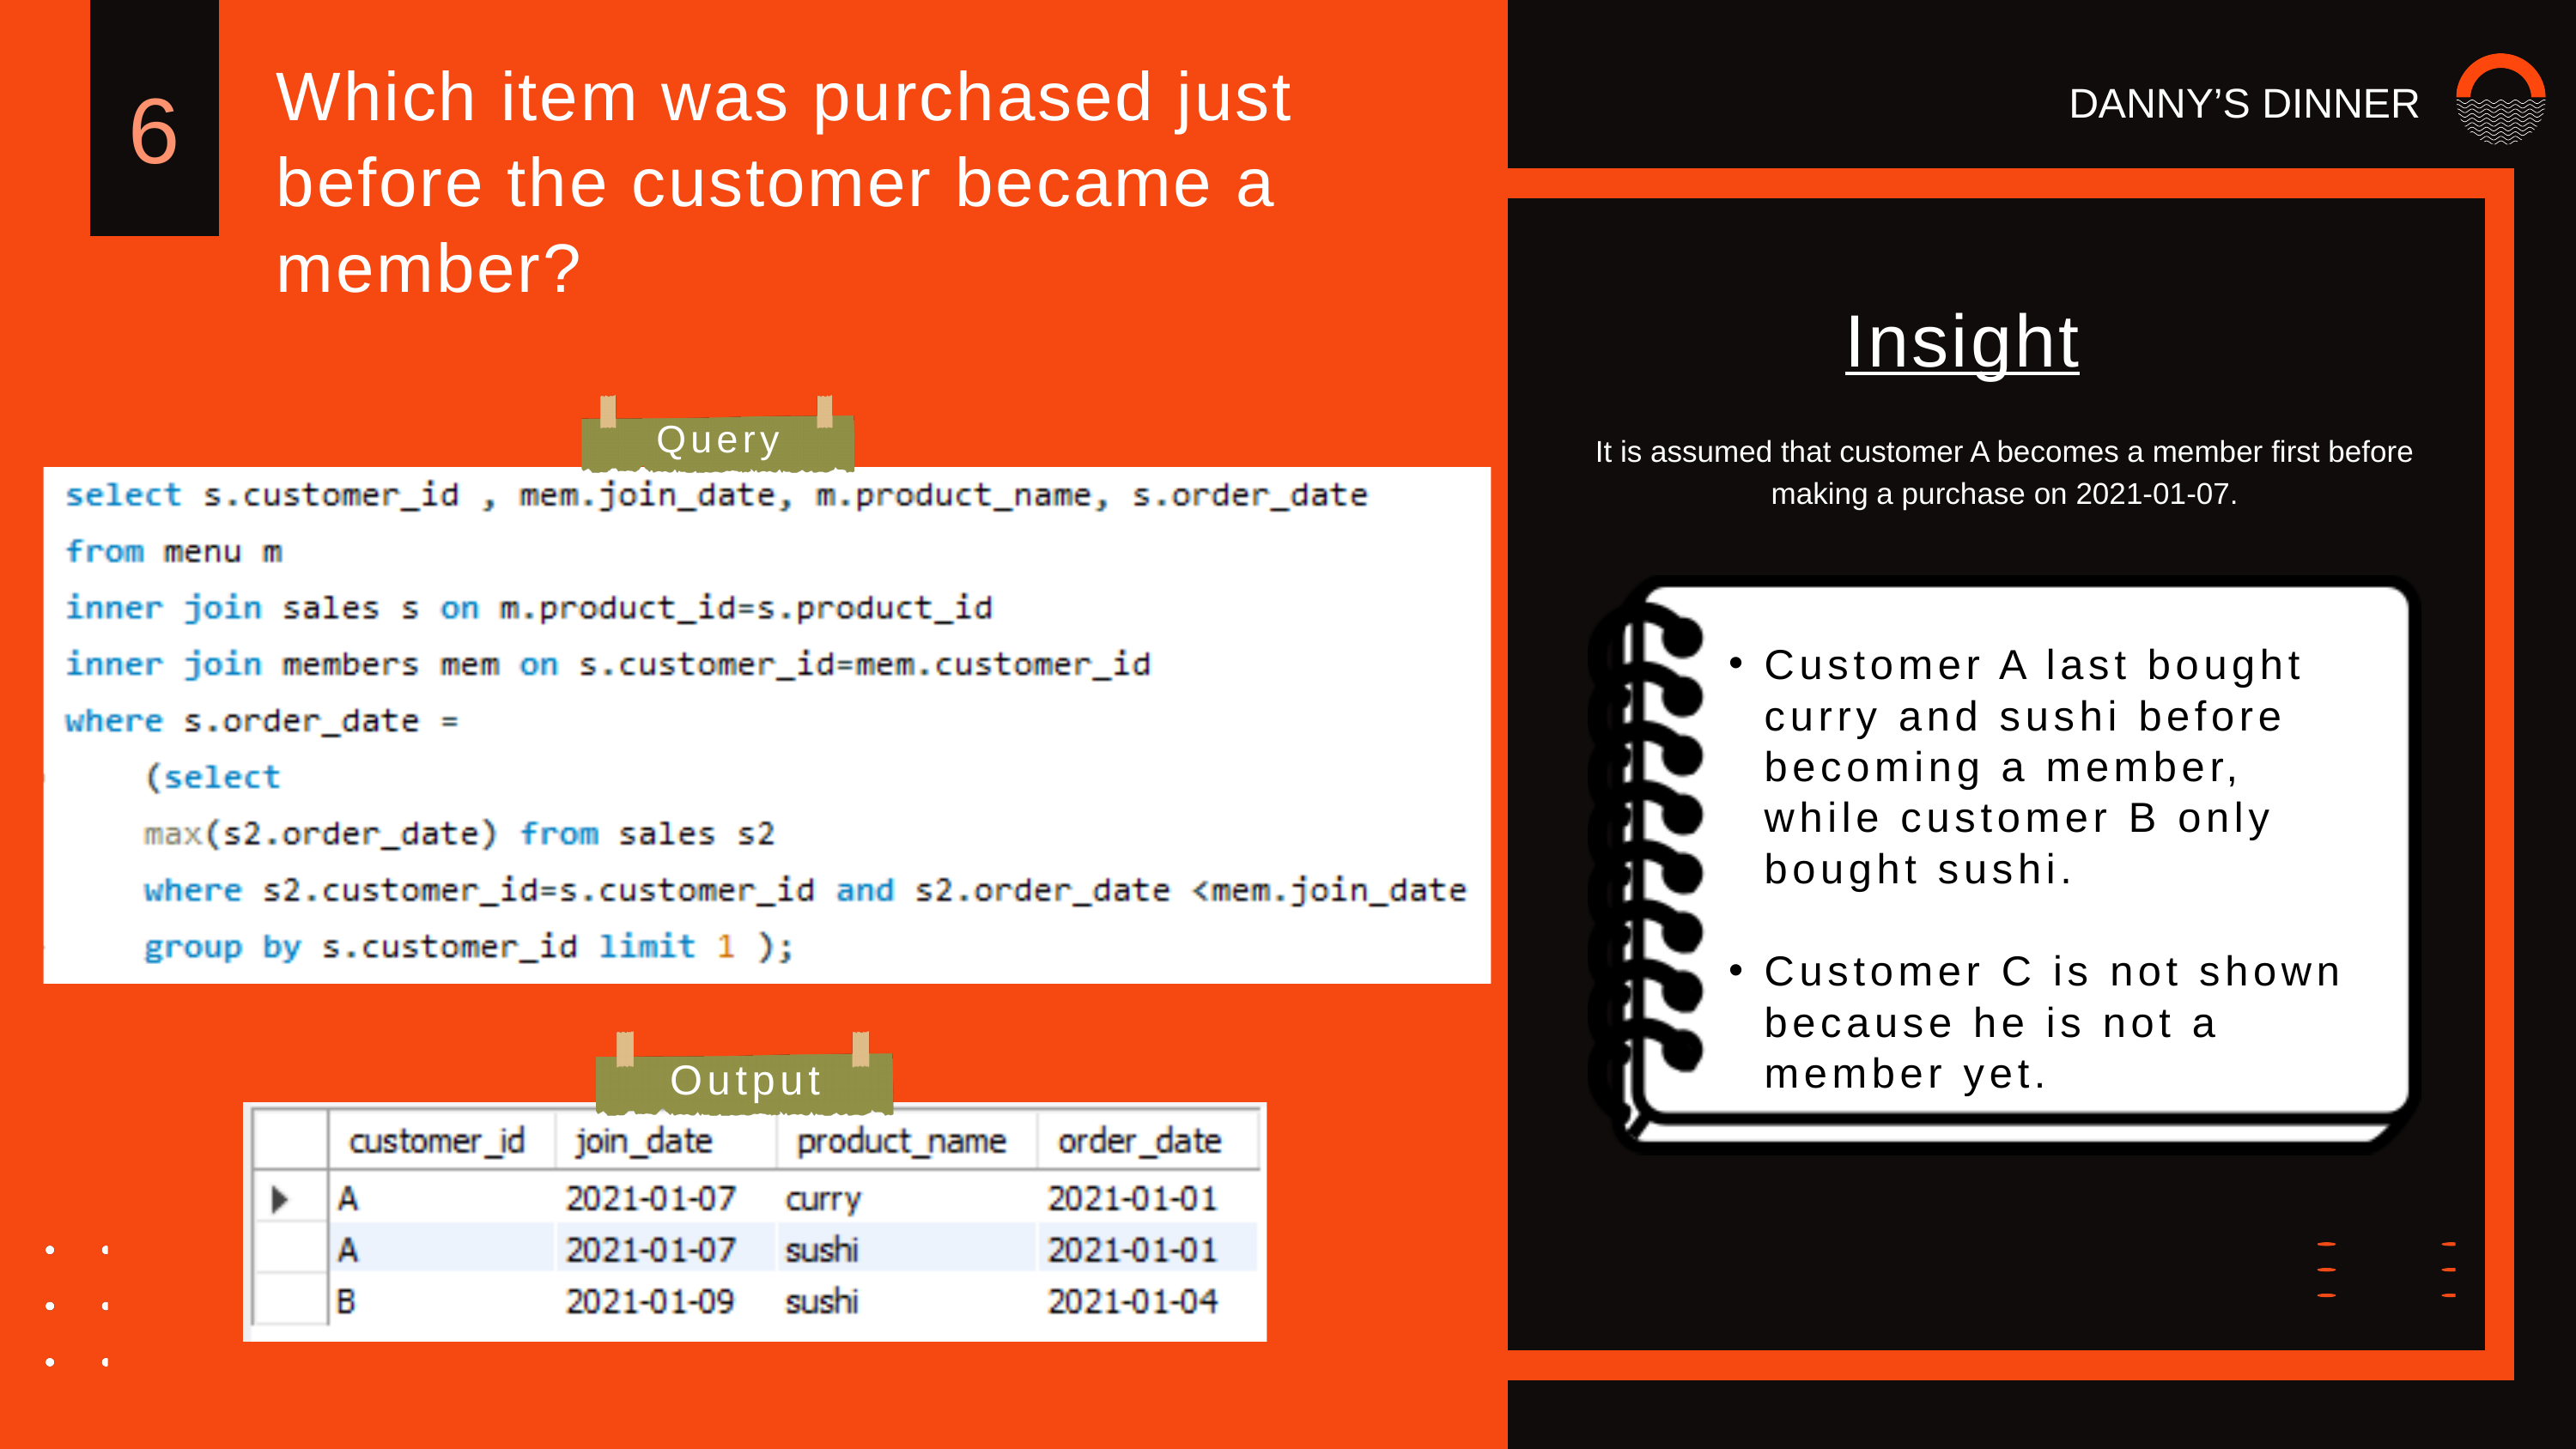

Which item was purchased just before the customer became a member?
6

DANNY’S DINNER

Insight

Query
It is assumed that customer A becomes a member first before making a purchase on 2021-01-07.

Customer A last bought curry and sushi before becoming a member, while customer B only bought sushi.

Customer C is not shown because he is not a member yet.

Output